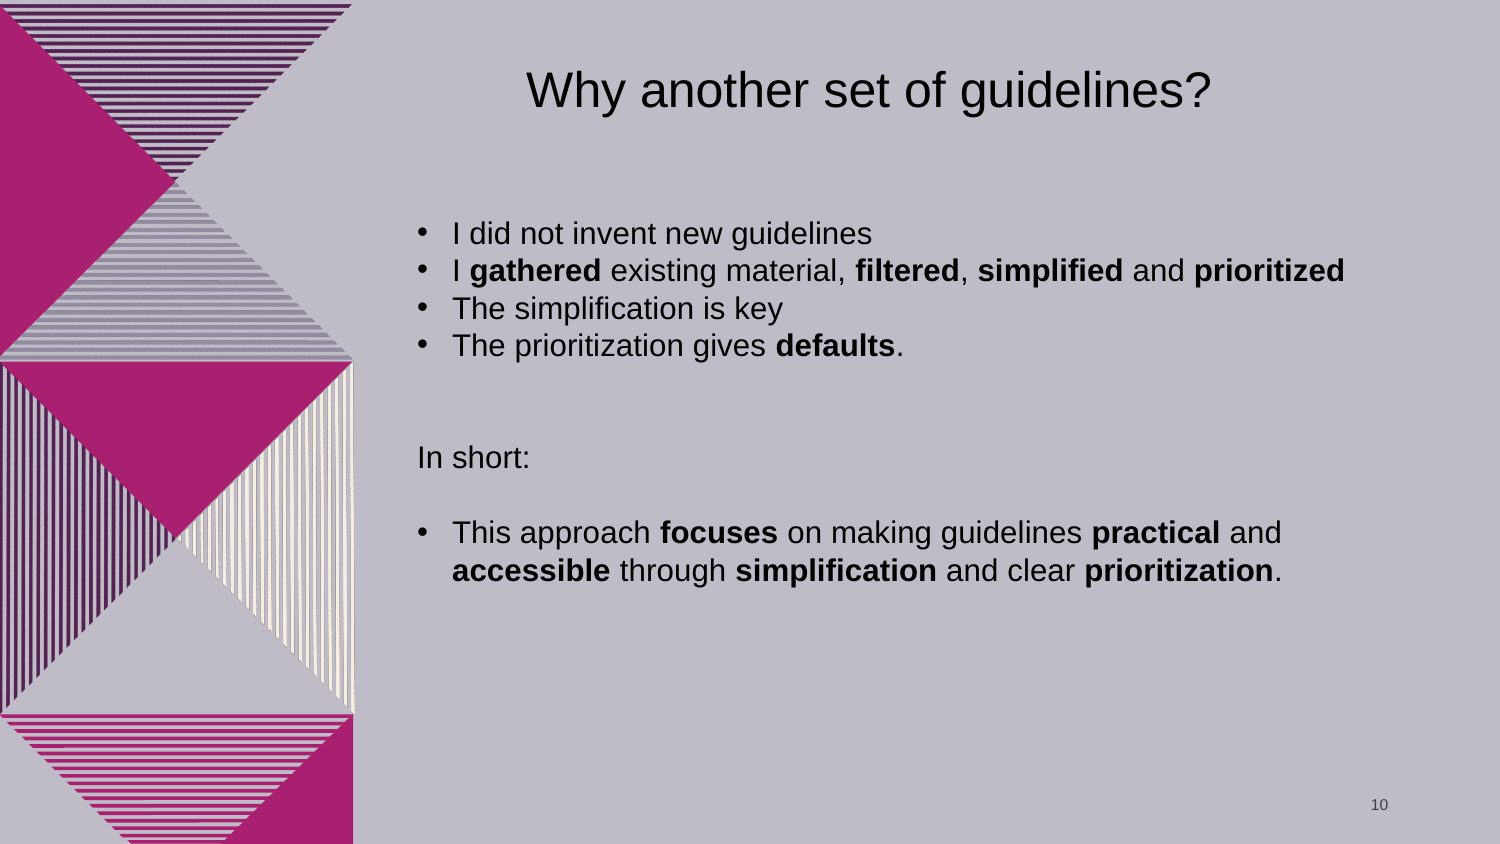

Why another set of guidelines?
I did not invent new guidelines
I gathered existing material, filtered, simplified and prioritized
The simplification is key
The prioritization gives defaults.

In short:

This approach focuses on making guidelines practical and accessible through simplification and clear prioritization.

10